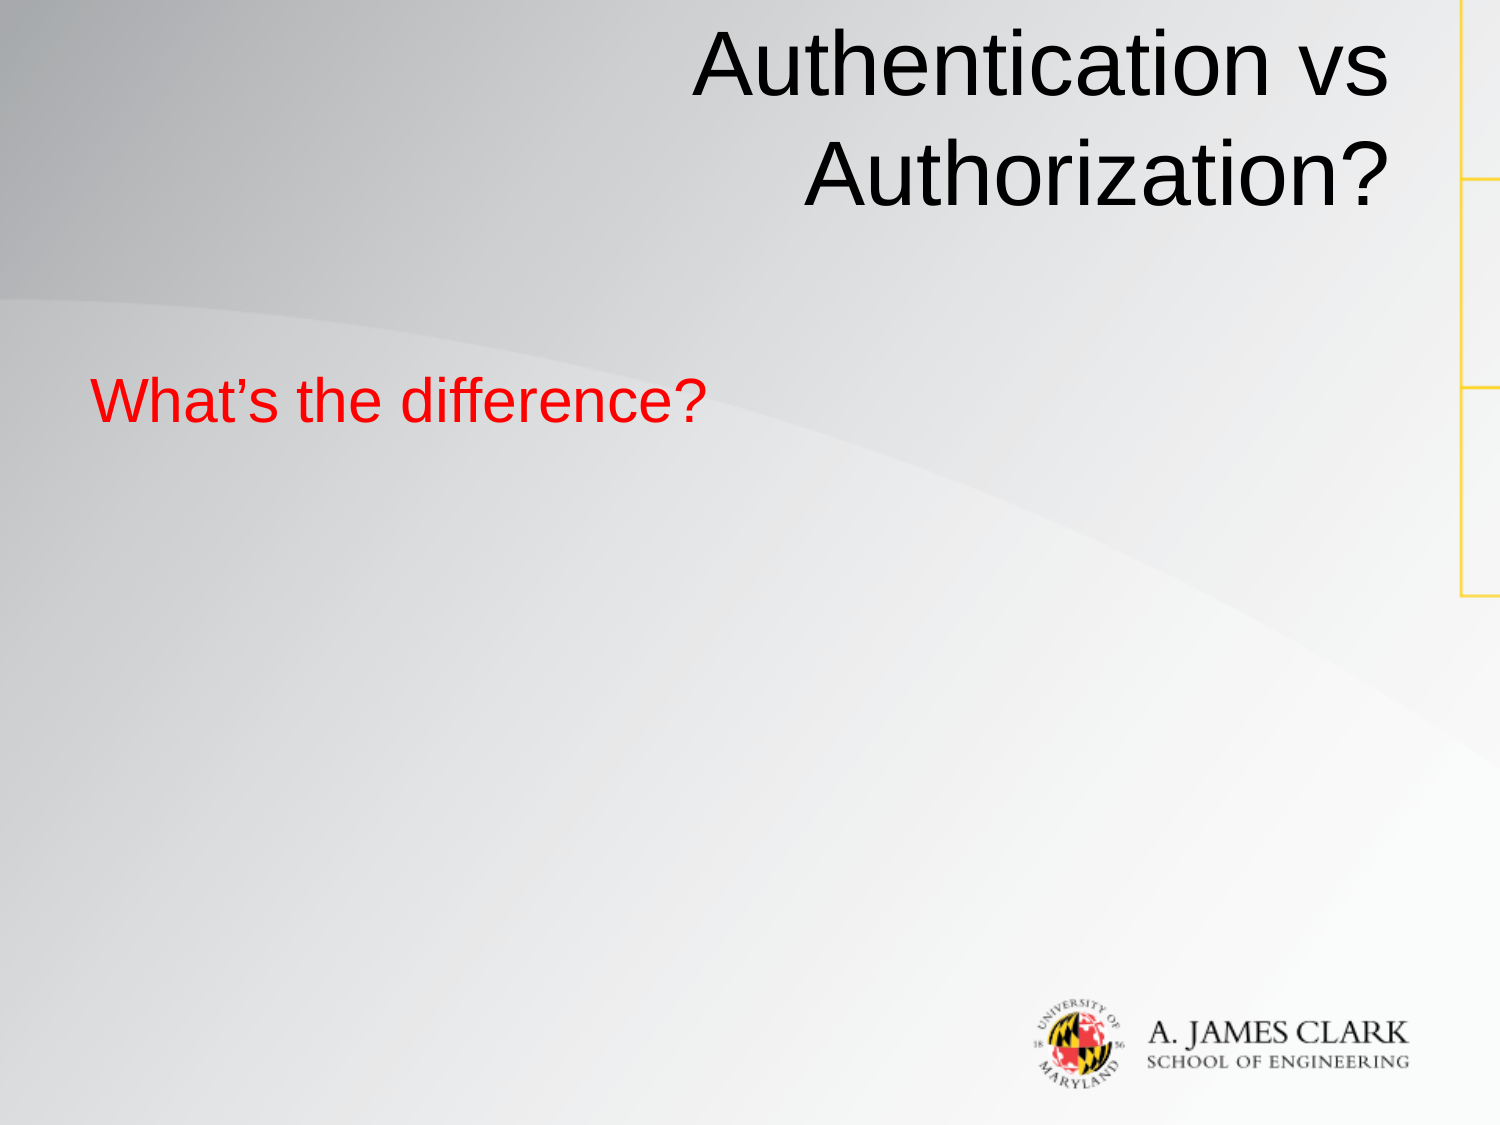

# Authentication vs Authorization?
What’s the difference?